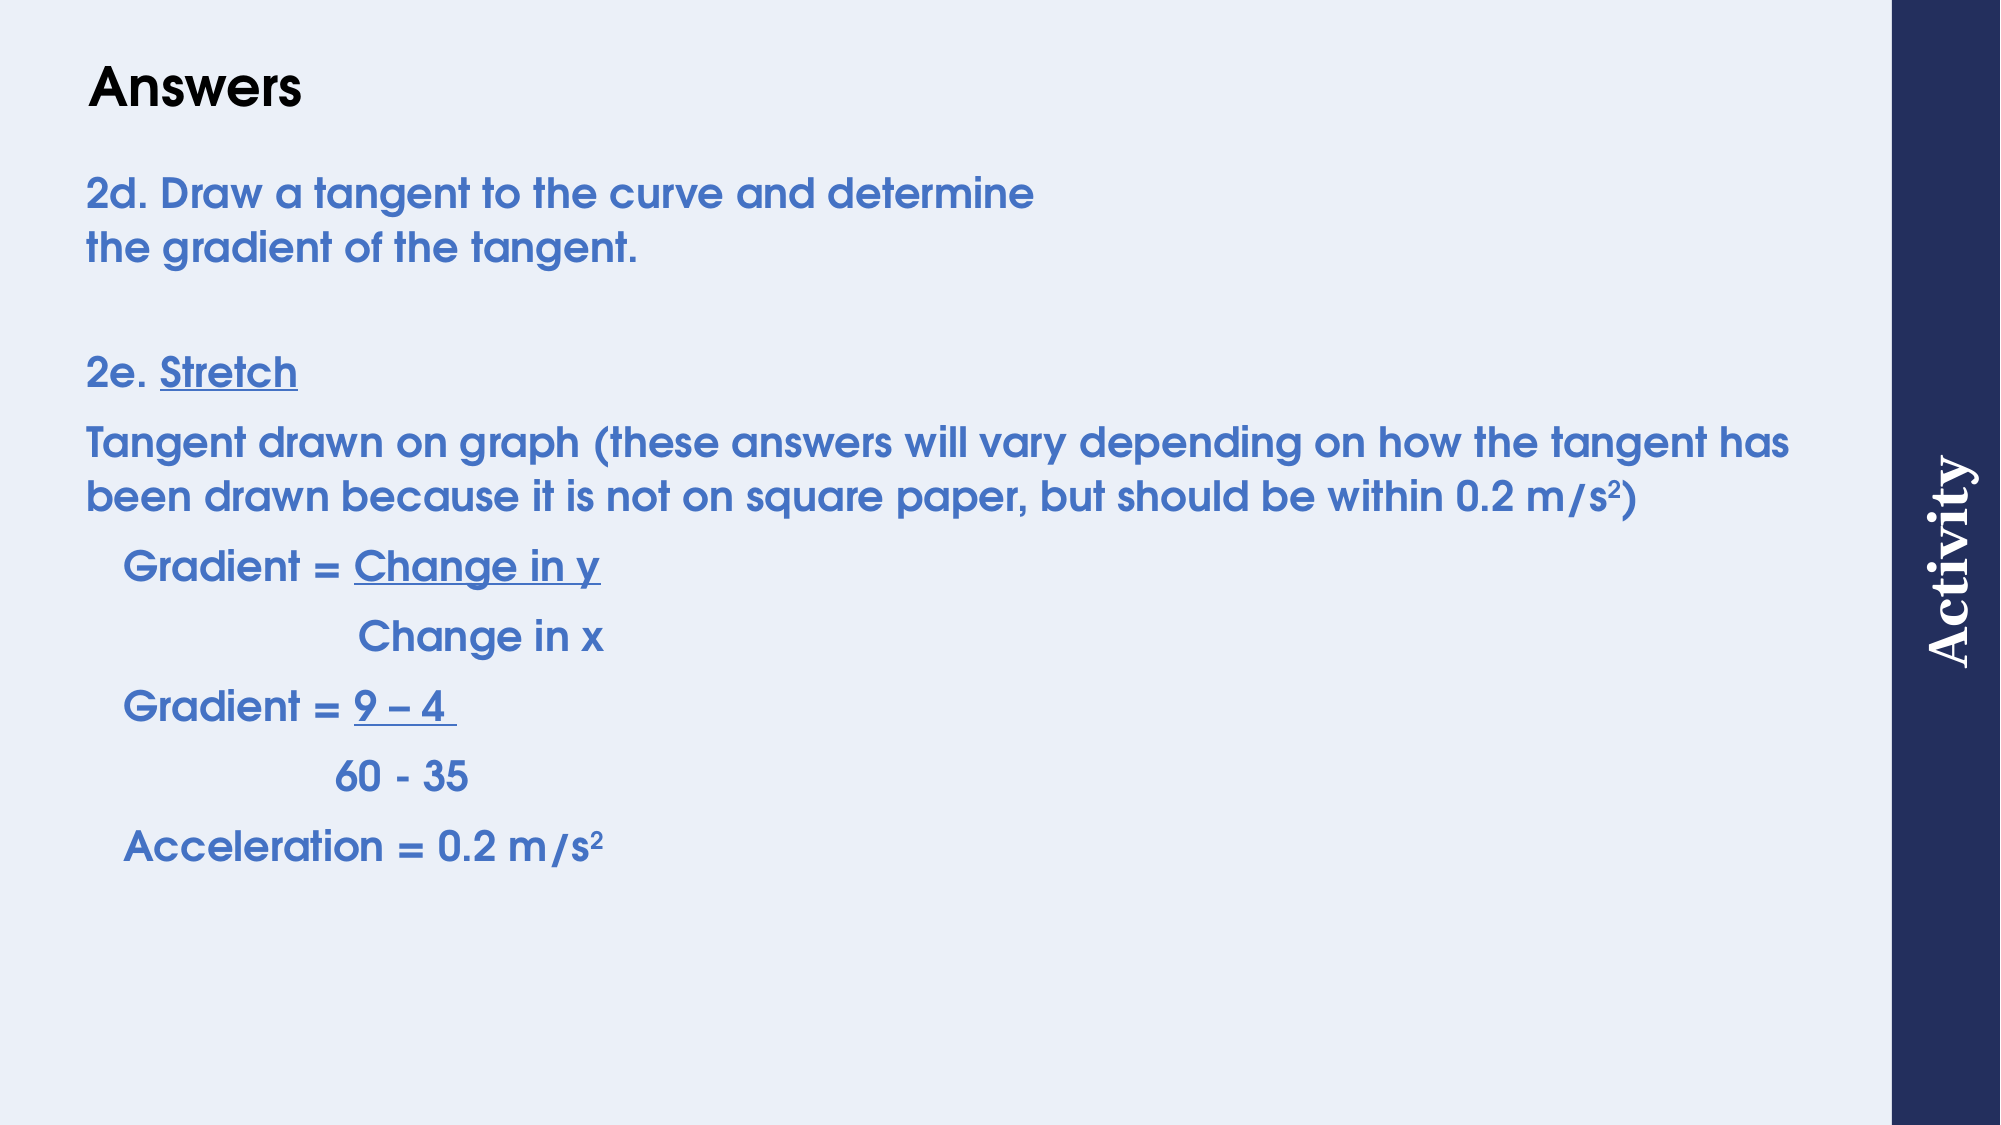

# Answers
2d. Draw a tangent to the curve and determine the gradient of the tangent.
2e. Stretch
Tangent drawn on graph (these answers will vary depending on how the tangent has been drawn because it is not on square paper, but should be within 0.2 m/s2)
Gradient = Change in y
                    Change in x
Gradient = 9 – 4
                  60 - 35
Acceleration = 0.2 m/s2